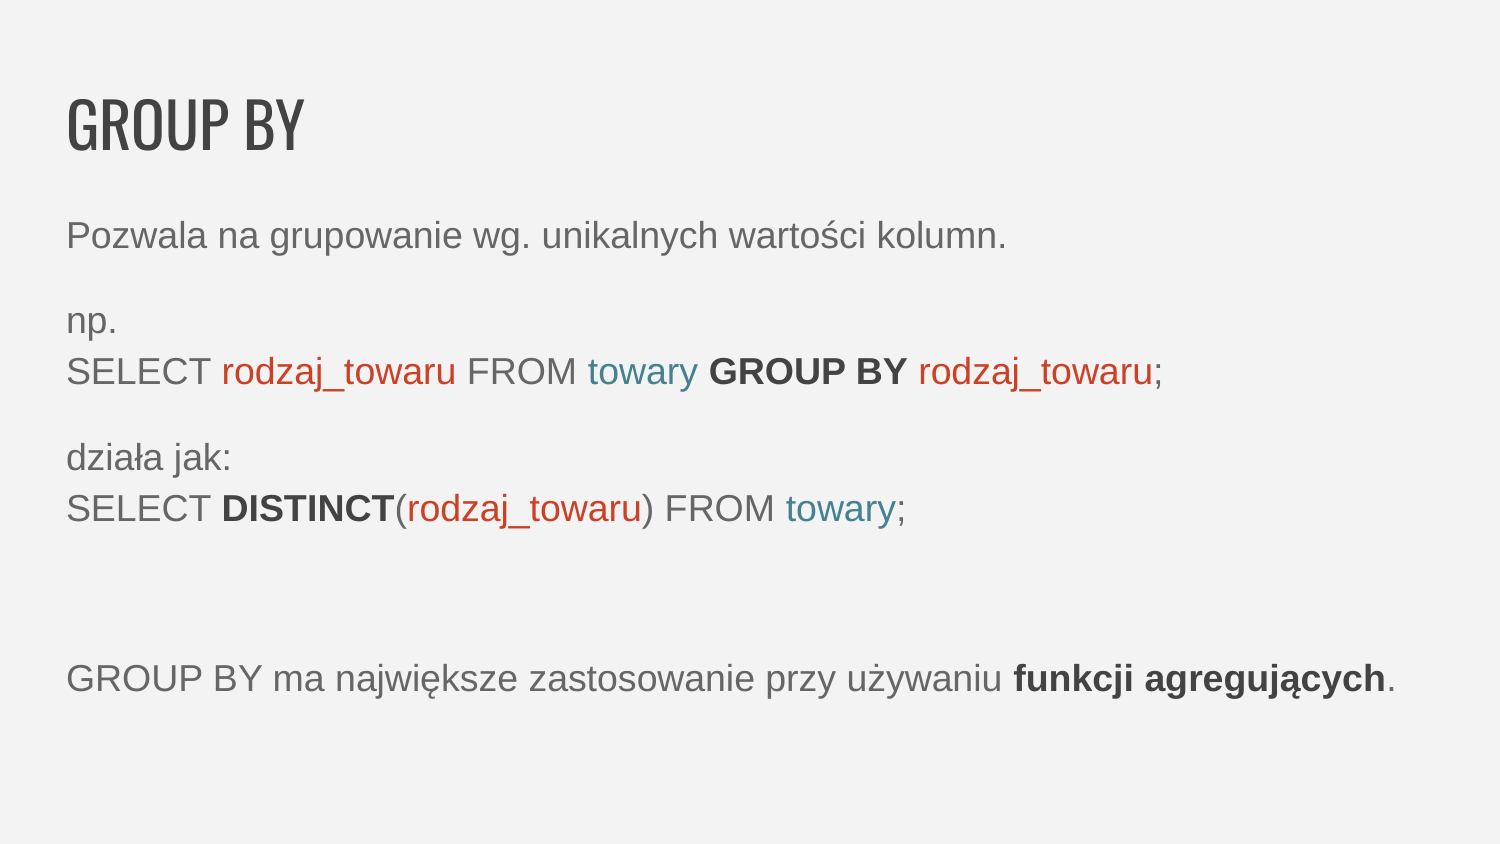

# GROUP BY
Pozwala na grupowanie wg. unikalnych wartości kolumn.
np.
SELECT rodzaj_towaru FROM towary GROUP BY rodzaj_towaru;
działa jak:
SELECT DISTINCT(rodzaj_towaru) FROM towary;

GROUP BY ma największe zastosowanie przy używaniu funkcji agregujących.